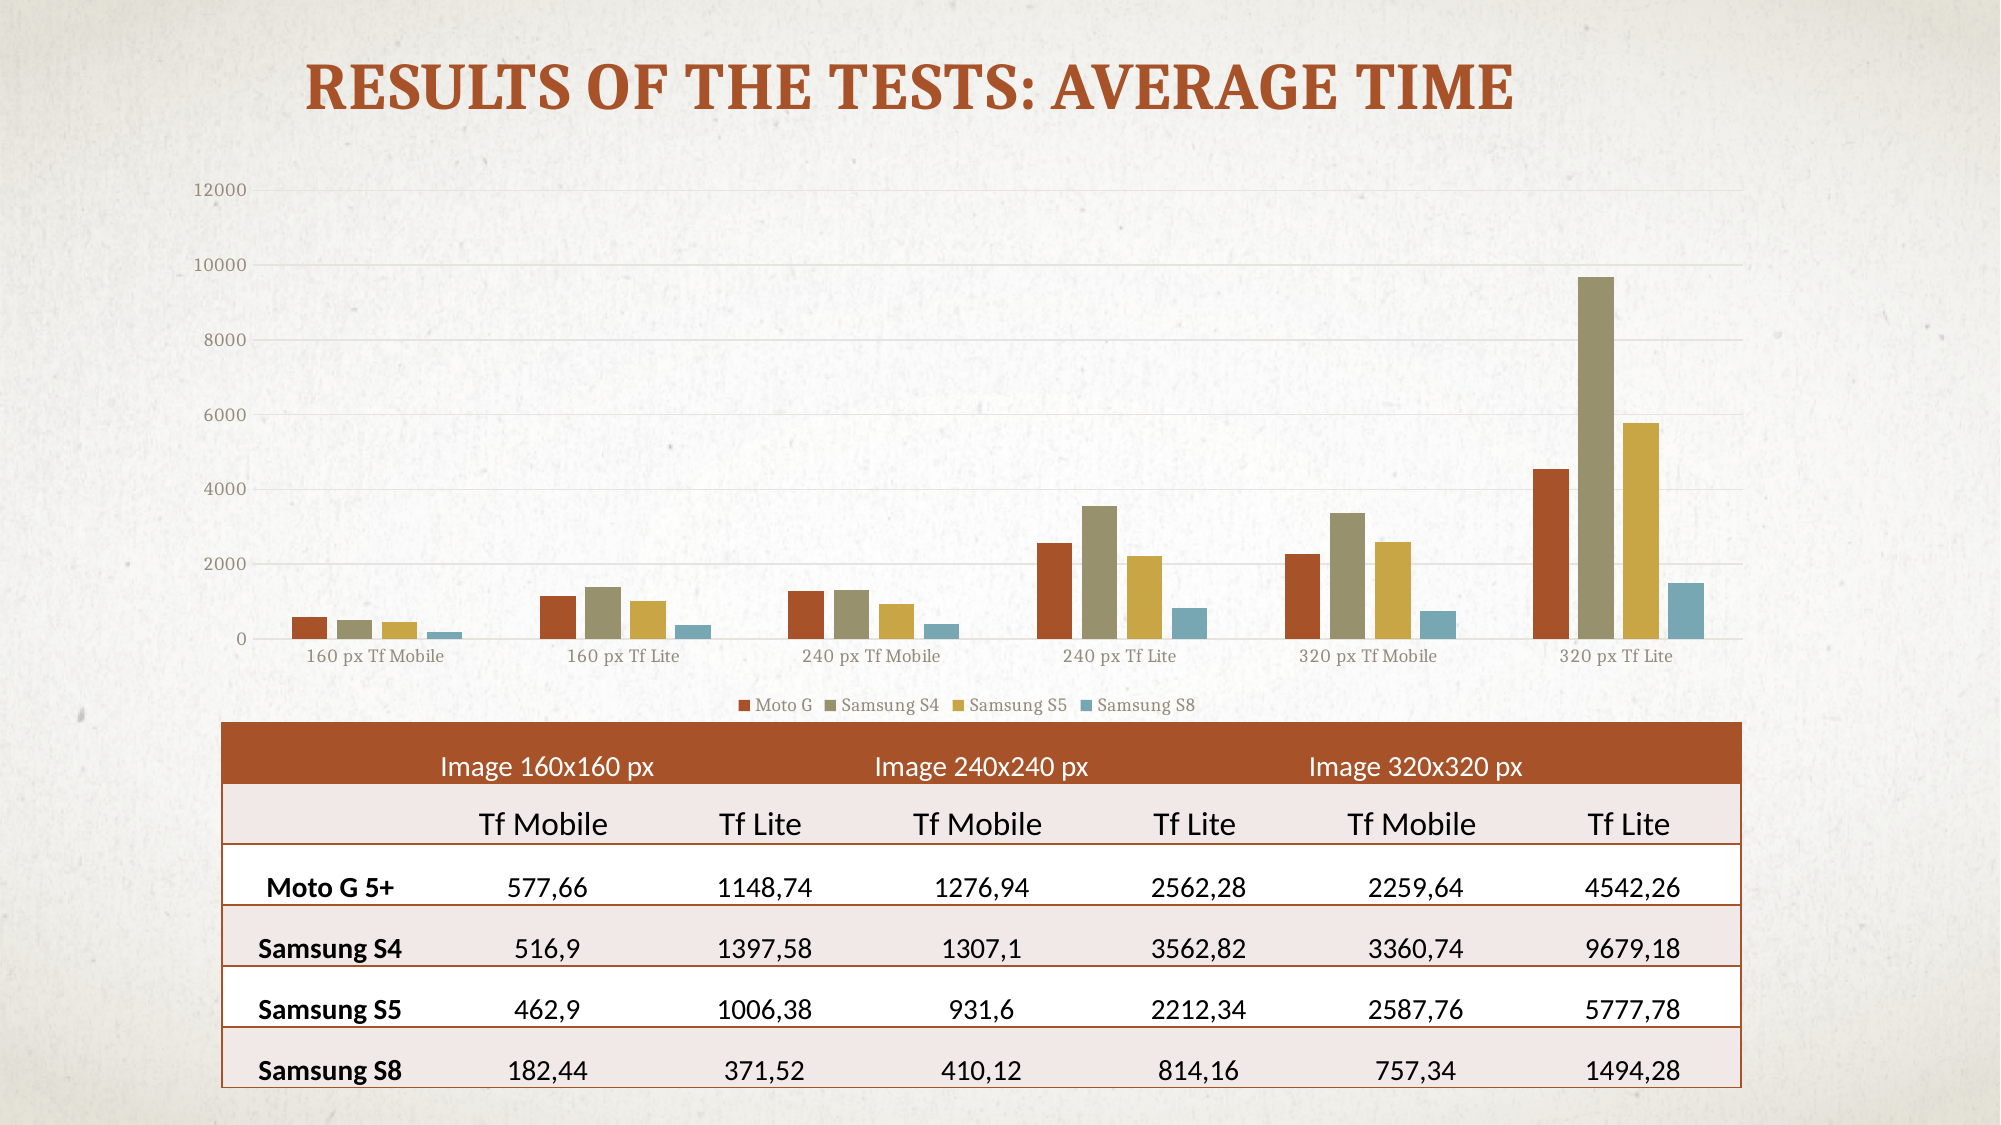

Results of the Tests: AVERAGE TIME

### Chart

| Category | Moto G | Samsung S4 | Samsung S5 | Samsung S8 |
|---|---|---|---|---|
| 160 px Tf Mobile  | 577.66 | 516.9 | 462.9 | 182.44 |
| 160 px Tf Lite  | 1148.74 | 1397.58 | 1006.38 | 371.52 |
| 240 px Tf Mobile  | 1276.94 | 1307.1 | 931.6 | 410.12 |
| 240 px Tf Lite  | 2562.28 | 3562.82 | 2212.34 | 814.16 |
| 320 px Tf Mobile  | 2259.64 | 3360.74 | 2587.76 | 757.34 |
| 320 px Tf Lite  | 4542.26 | 9679.18 | 5777.78 | 1494.28 |
|  | Image 160x160 px |  | Image 240x240 px |  | Image 320x320 px |  |
| --- | --- | --- | --- | --- | --- | --- |
|  | Tf Mobile | Tf Lite | Tf Mobile | Tf Lite | Tf Mobile | Tf Lite |
| Moto G 5+ | 577,66 | 1148,74 | 1276,94 | 2562,28 | 2259,64 | 4542,26 |
| Samsung S4 | 516,9 | 1397,58 | 1307,1 | 3562,82 | 3360,74 | 9679,18 |
| Samsung S5 | 462,9 | 1006,38 | 931,6 | 2212,34 | 2587,76 | 5777,78 |
| Samsung S8 | 182,44 | 371,52 | 410,12 | 814,16 | 757,34 | 1494,28 |